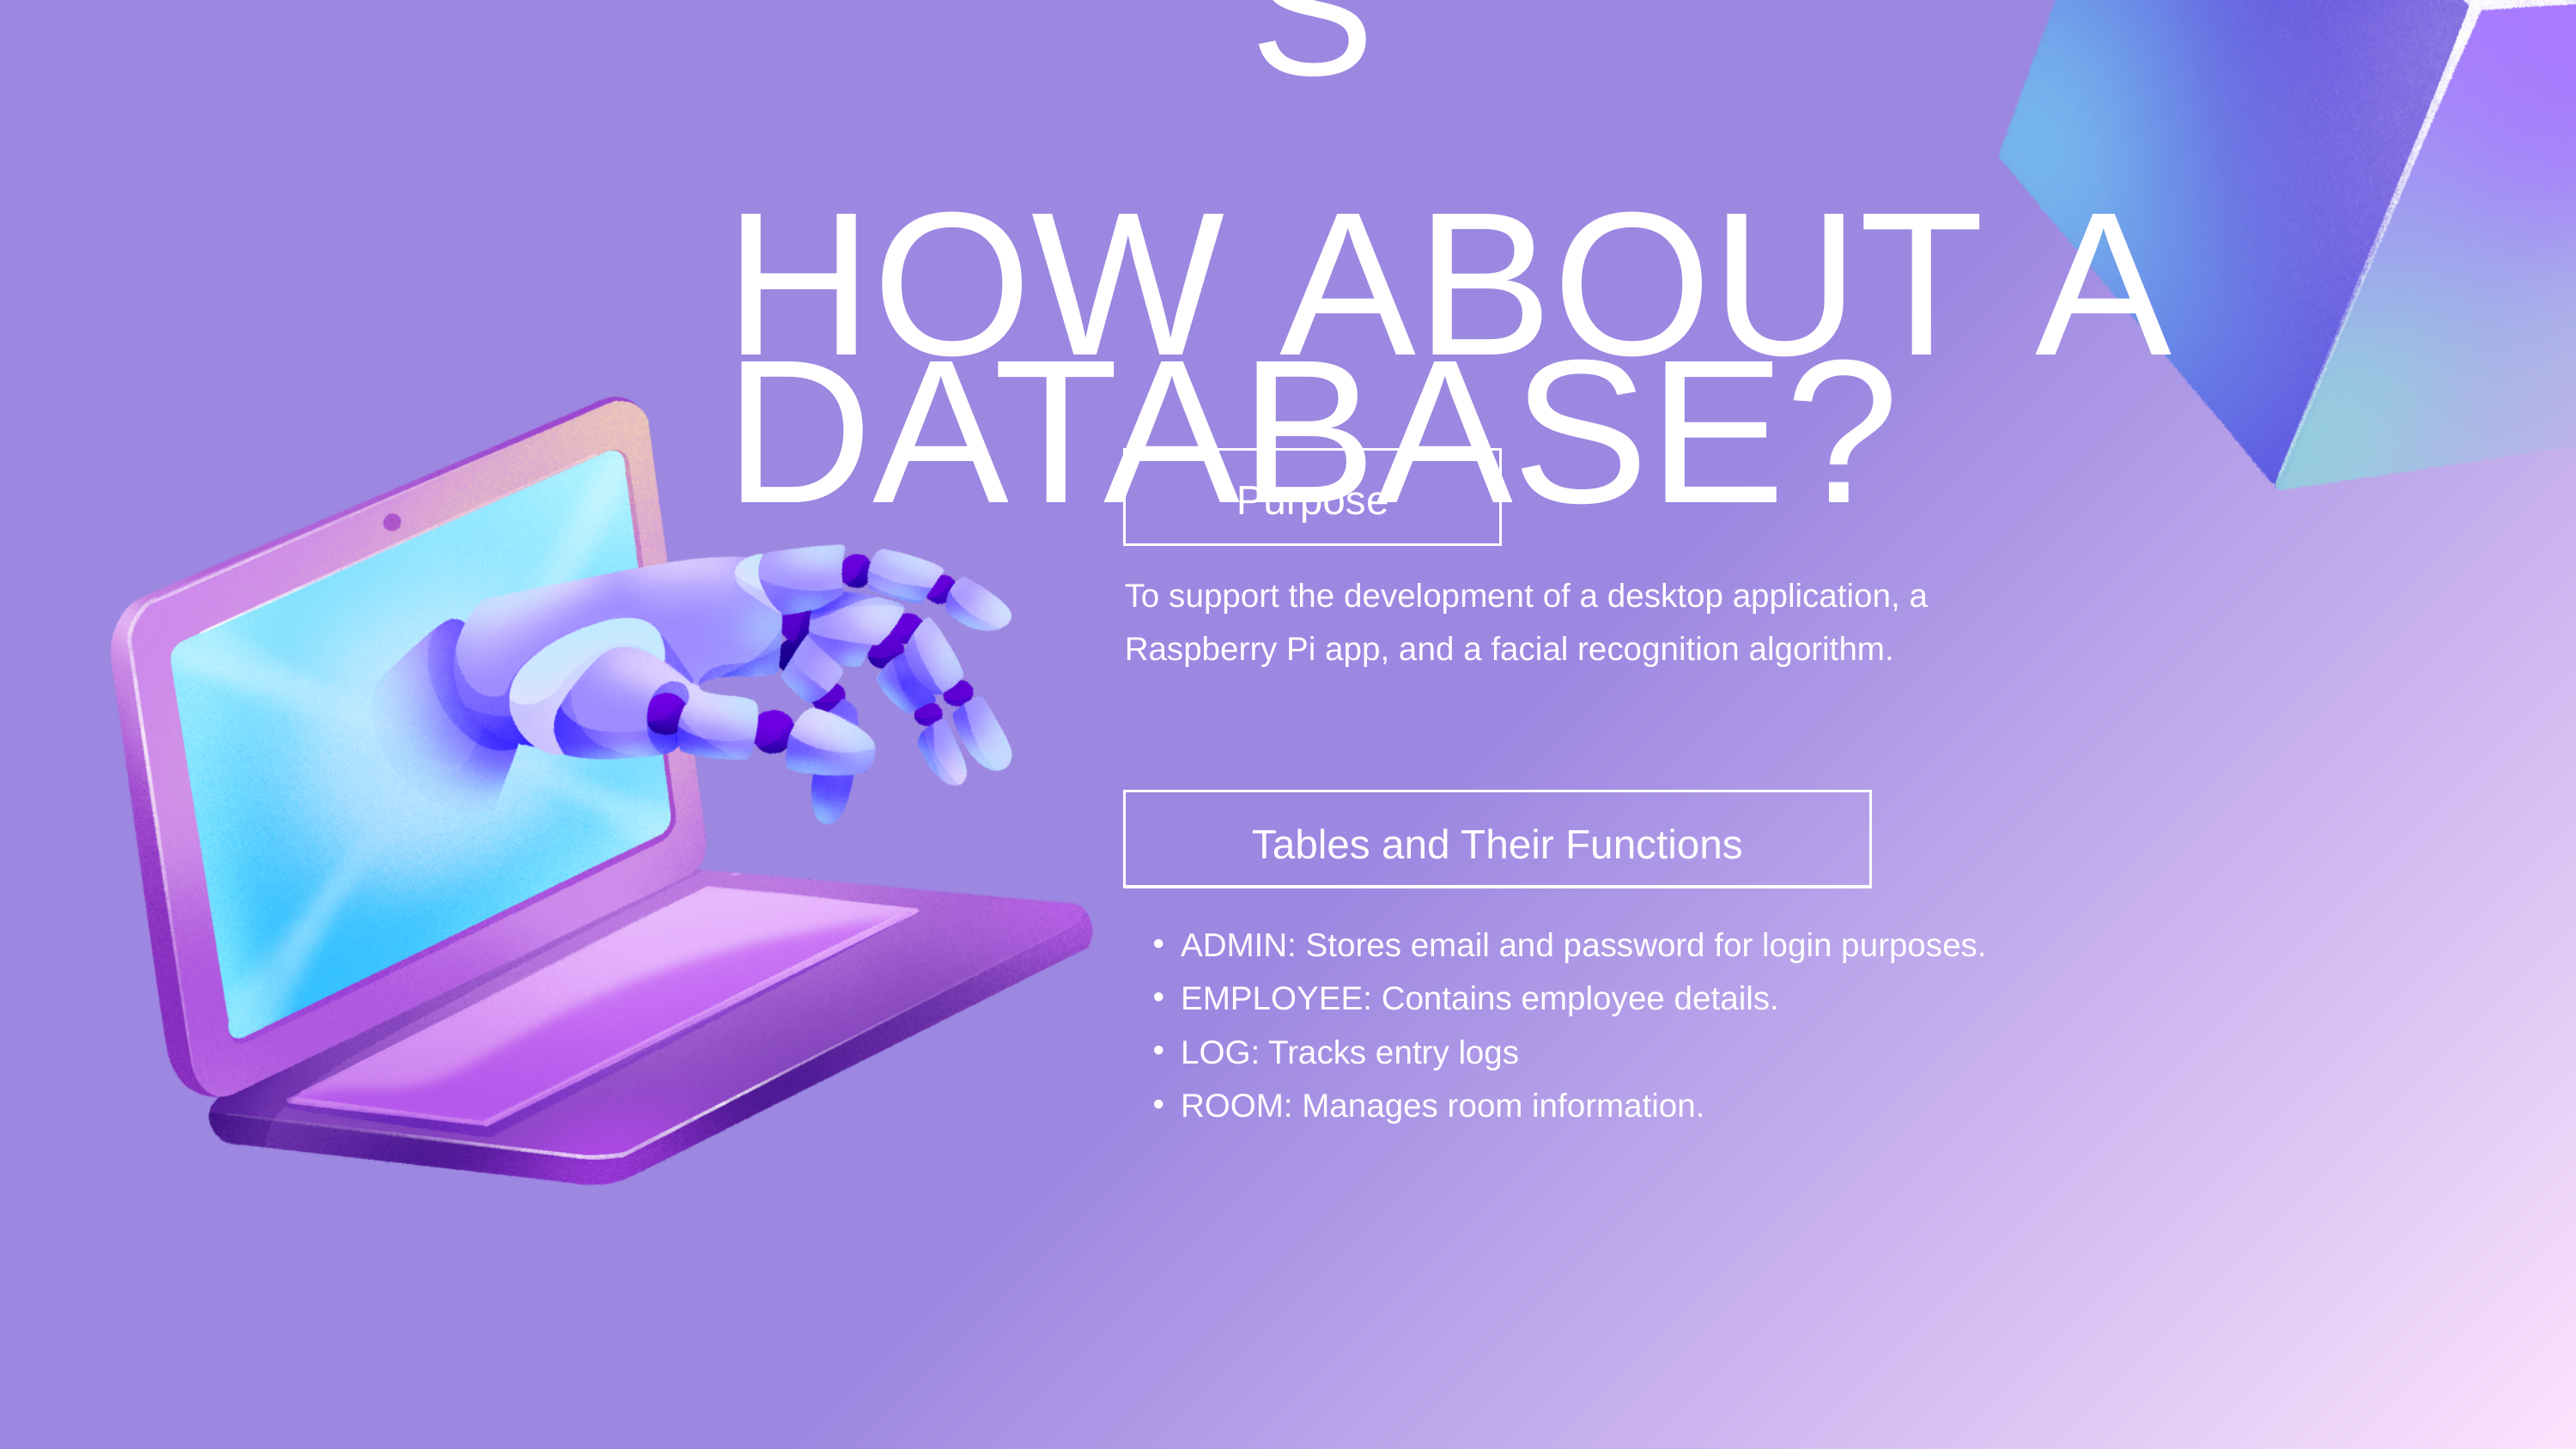

FACIAL RECOGNITION ALGORITHM

PROJECT OBJECTIVES
HOW ABOUT A DATABASE?

Purpose
To support the development of a desktop application, a Raspberry Pi app, and a facial recognition algorithm.

Tables and Their Functions
ADMIN: Stores email and password for login purposes.
EMPLOYEE: Contains employee details.
LOG: Tracks entry logs
ROOM: Manages room information.

01

02

Face Detection
 Utilize algorithm ... to scan the input and detect facial regions

Face Alignment
Apply geometric transformations to align facial landmarks (e.g., eyes, nose, mouth) to a predefined template
03

OBJECTIVE 02

Enhance the user interface for an intuitive and user-friendly experience
04

Feature Extraction
Extract distinctive features from the aligned face for accurate identification

Face Matching
Compare extracted features against stored facial data to identify or verify the person.

OBJECTIVE 03
OBJECTIVE 01
Ensure data security and privacy protocols are robust and compliant with industry standards
Develop and refine the facial recognition algorithm
and integrate with the lock mechanism.